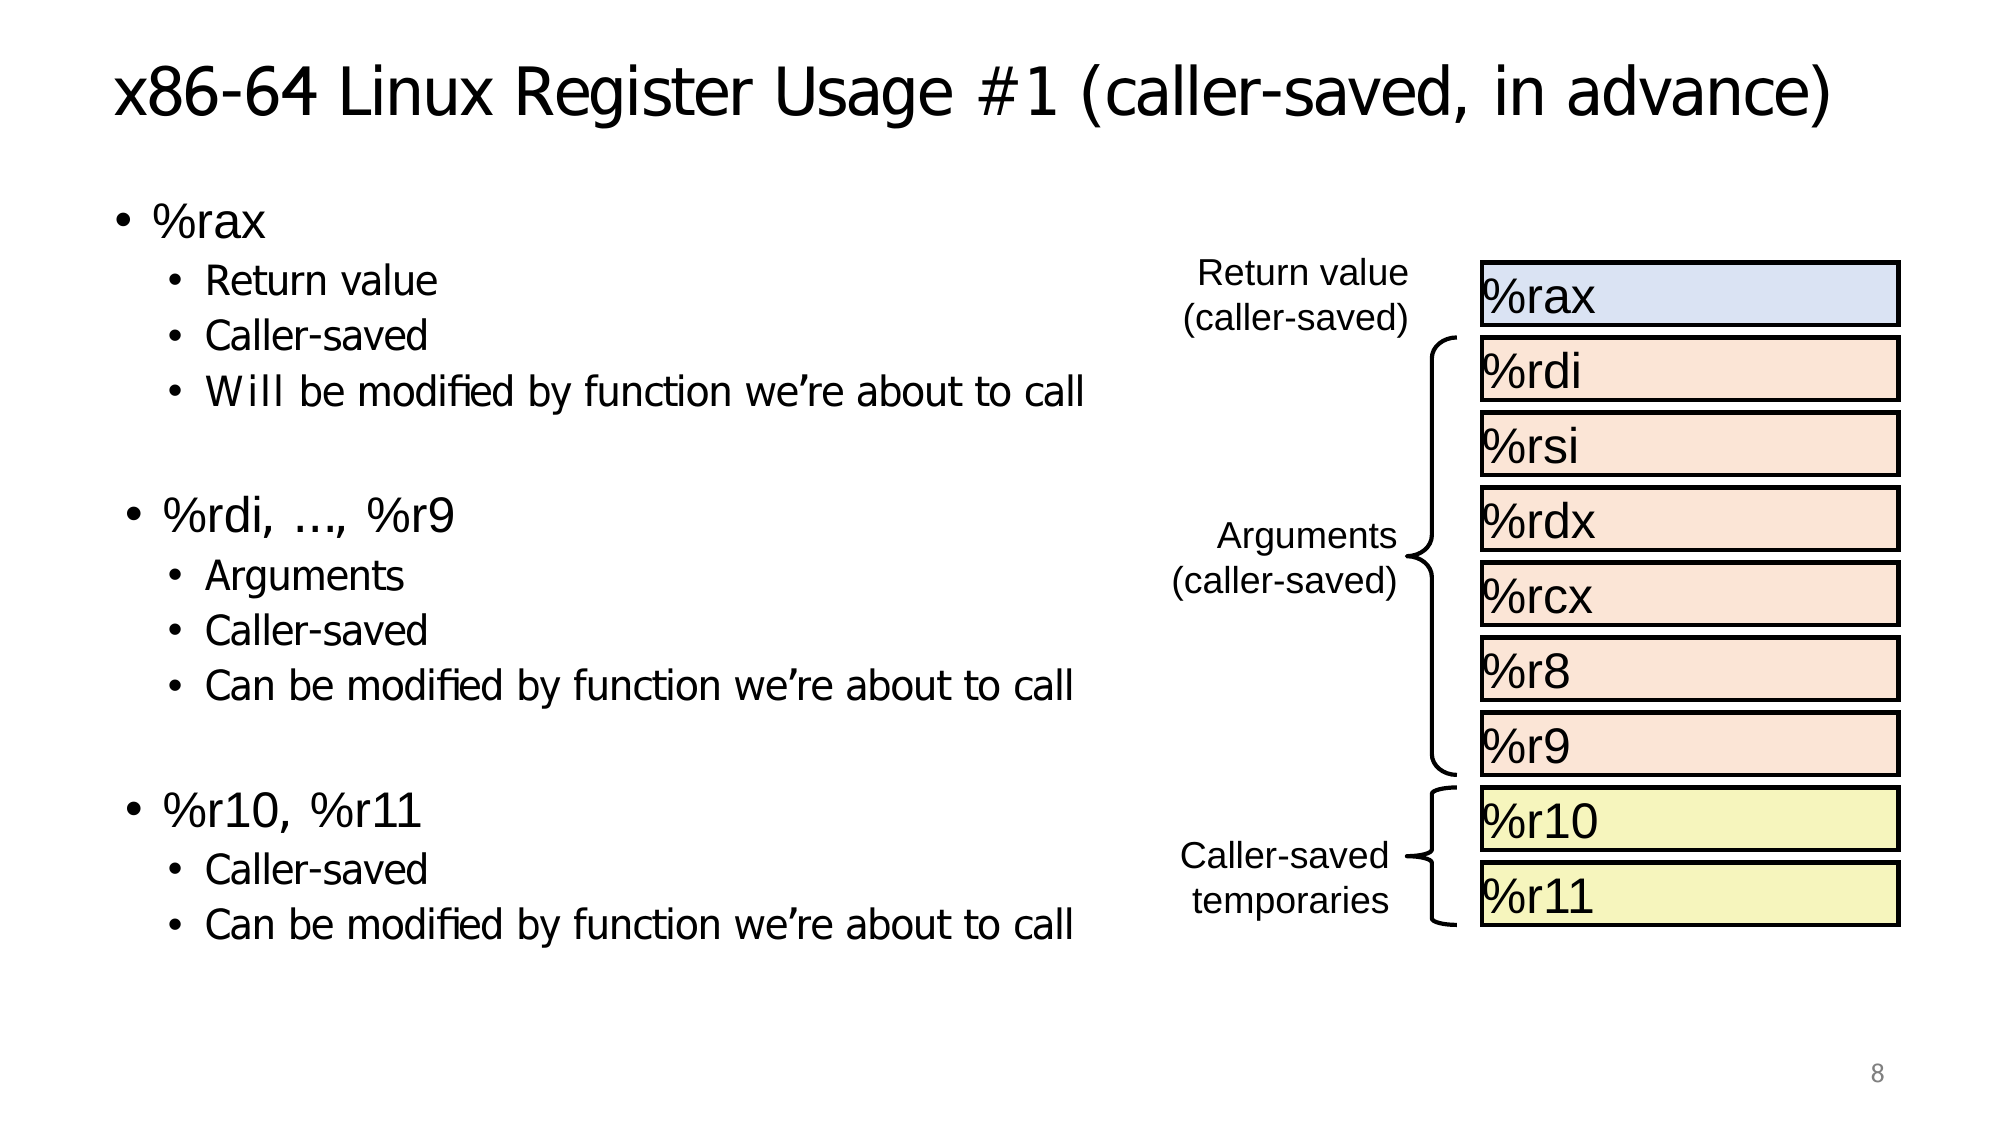

# x86-64 Linux Register Usage #1 (caller-saved, in advance)
%rax
Return value
Caller-saved
Will be modified by function we’re about to call
%rdi, ..., %r9
Arguments
Caller-saved
Can be modified by function we’re about to call
%r10, %r11
Caller-saved
Can be modified by function we’re about to call

Return value
(caller-saved)
%rax

%rdi
%rsi
%rdx
Arguments
(caller-saved)
%rcx
%r8
%r9

%r10
Caller-saved
temporaries
%r11
8